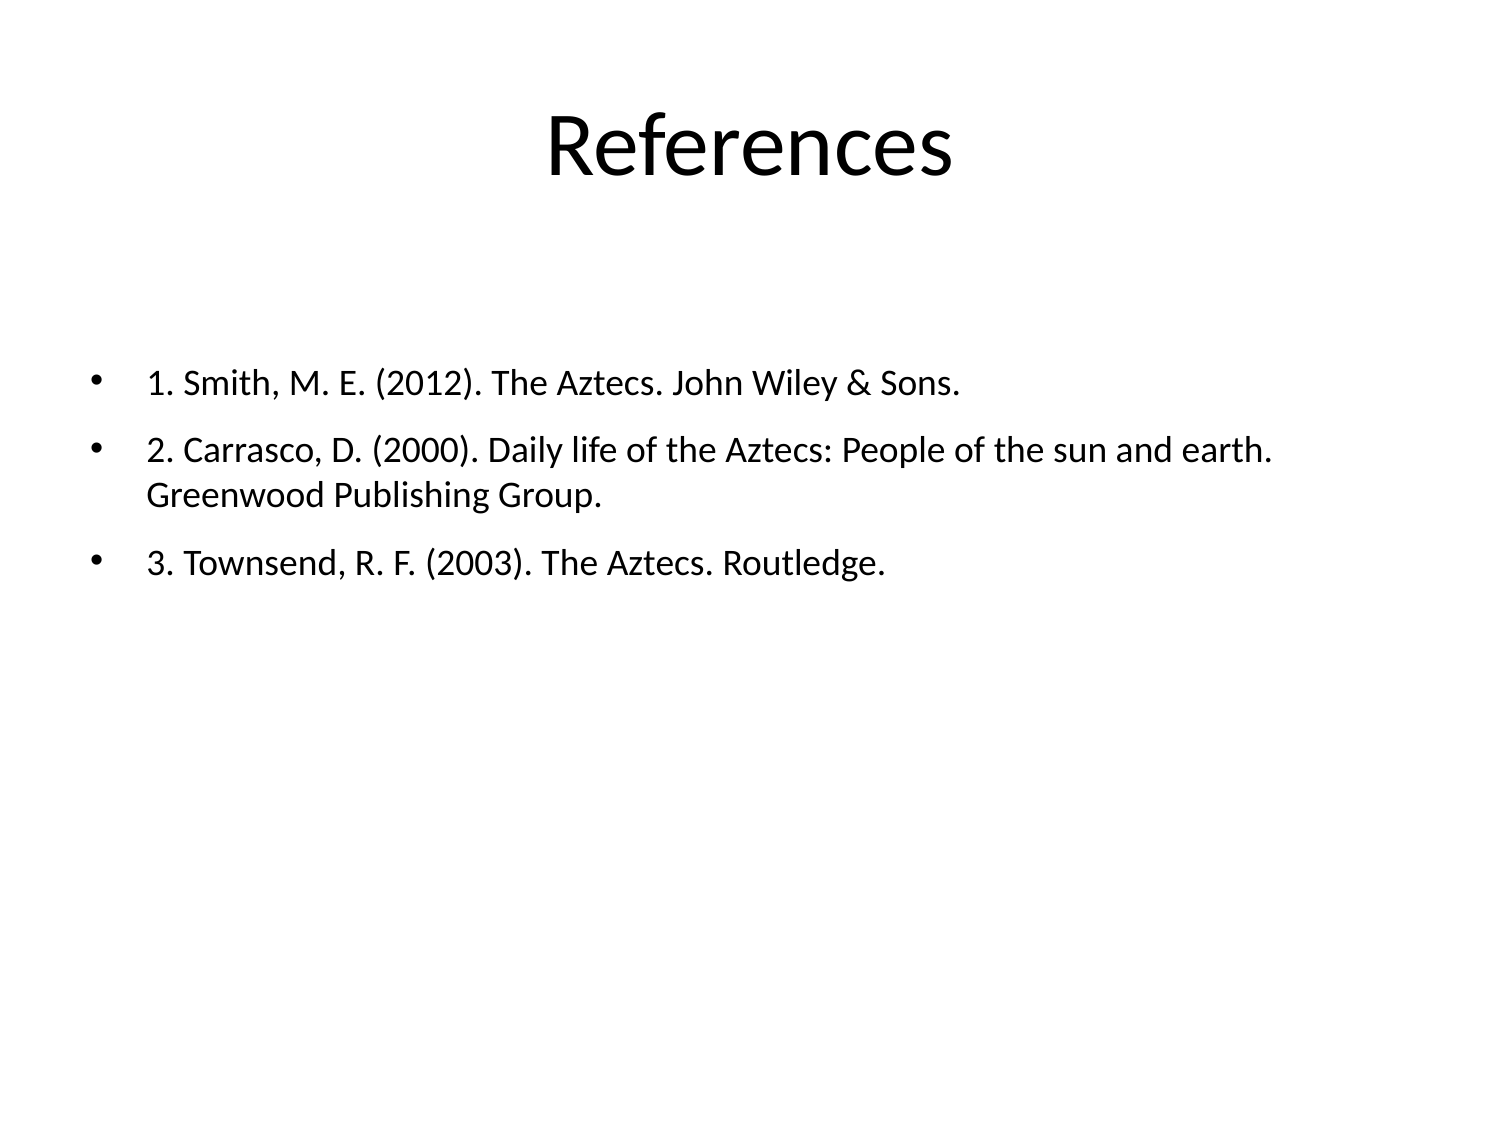

# References

1. Smith, M. E. (2012). The Aztecs. John Wiley & Sons.
2. Carrasco, D. (2000). Daily life of the Aztecs: People of the sun and earth. Greenwood Publishing Group.
3. Townsend, R. F. (2003). The Aztecs. Routledge.